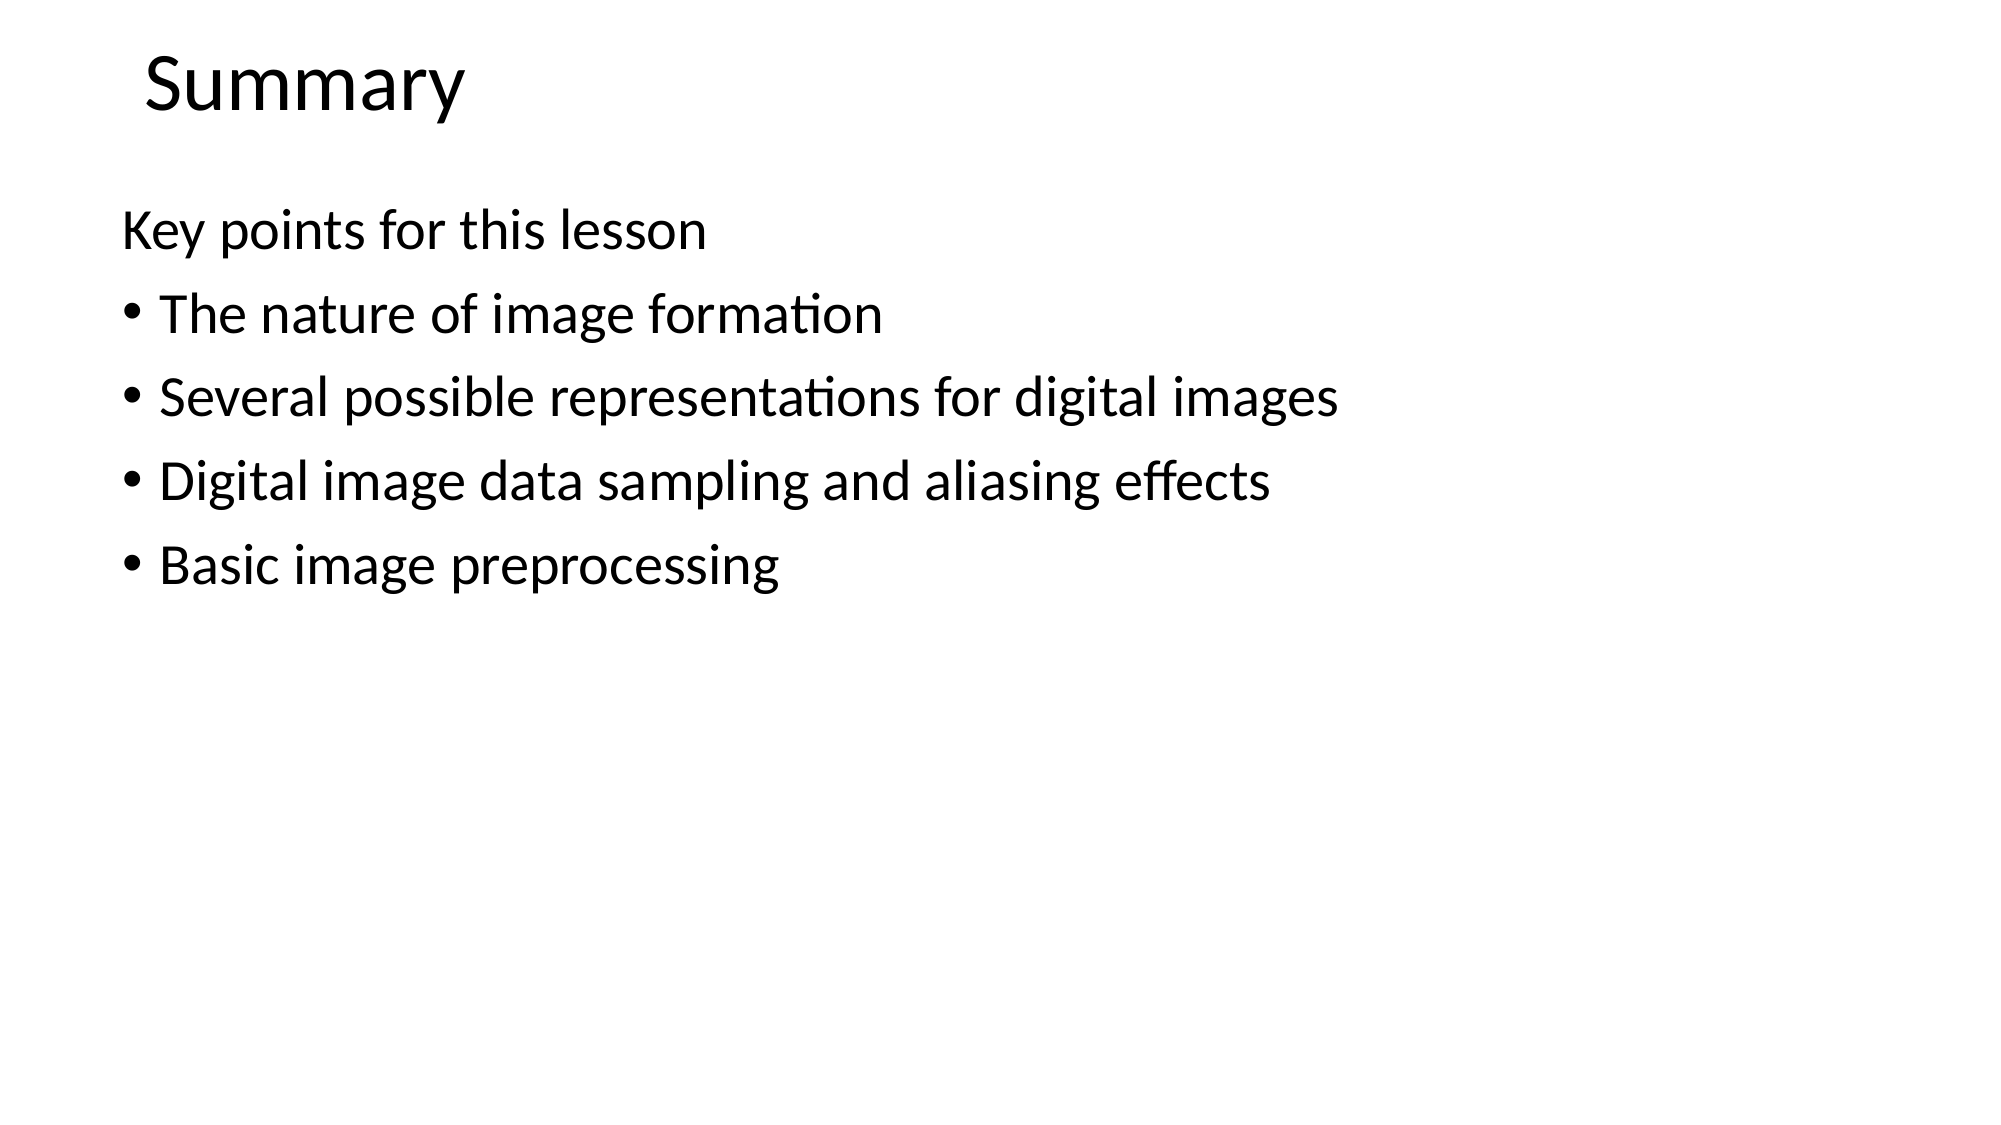

# Summary
Key points for this lesson
The nature of image formation
Several possible representations for digital images
Digital image data sampling and aliasing effects
Basic image preprocessing